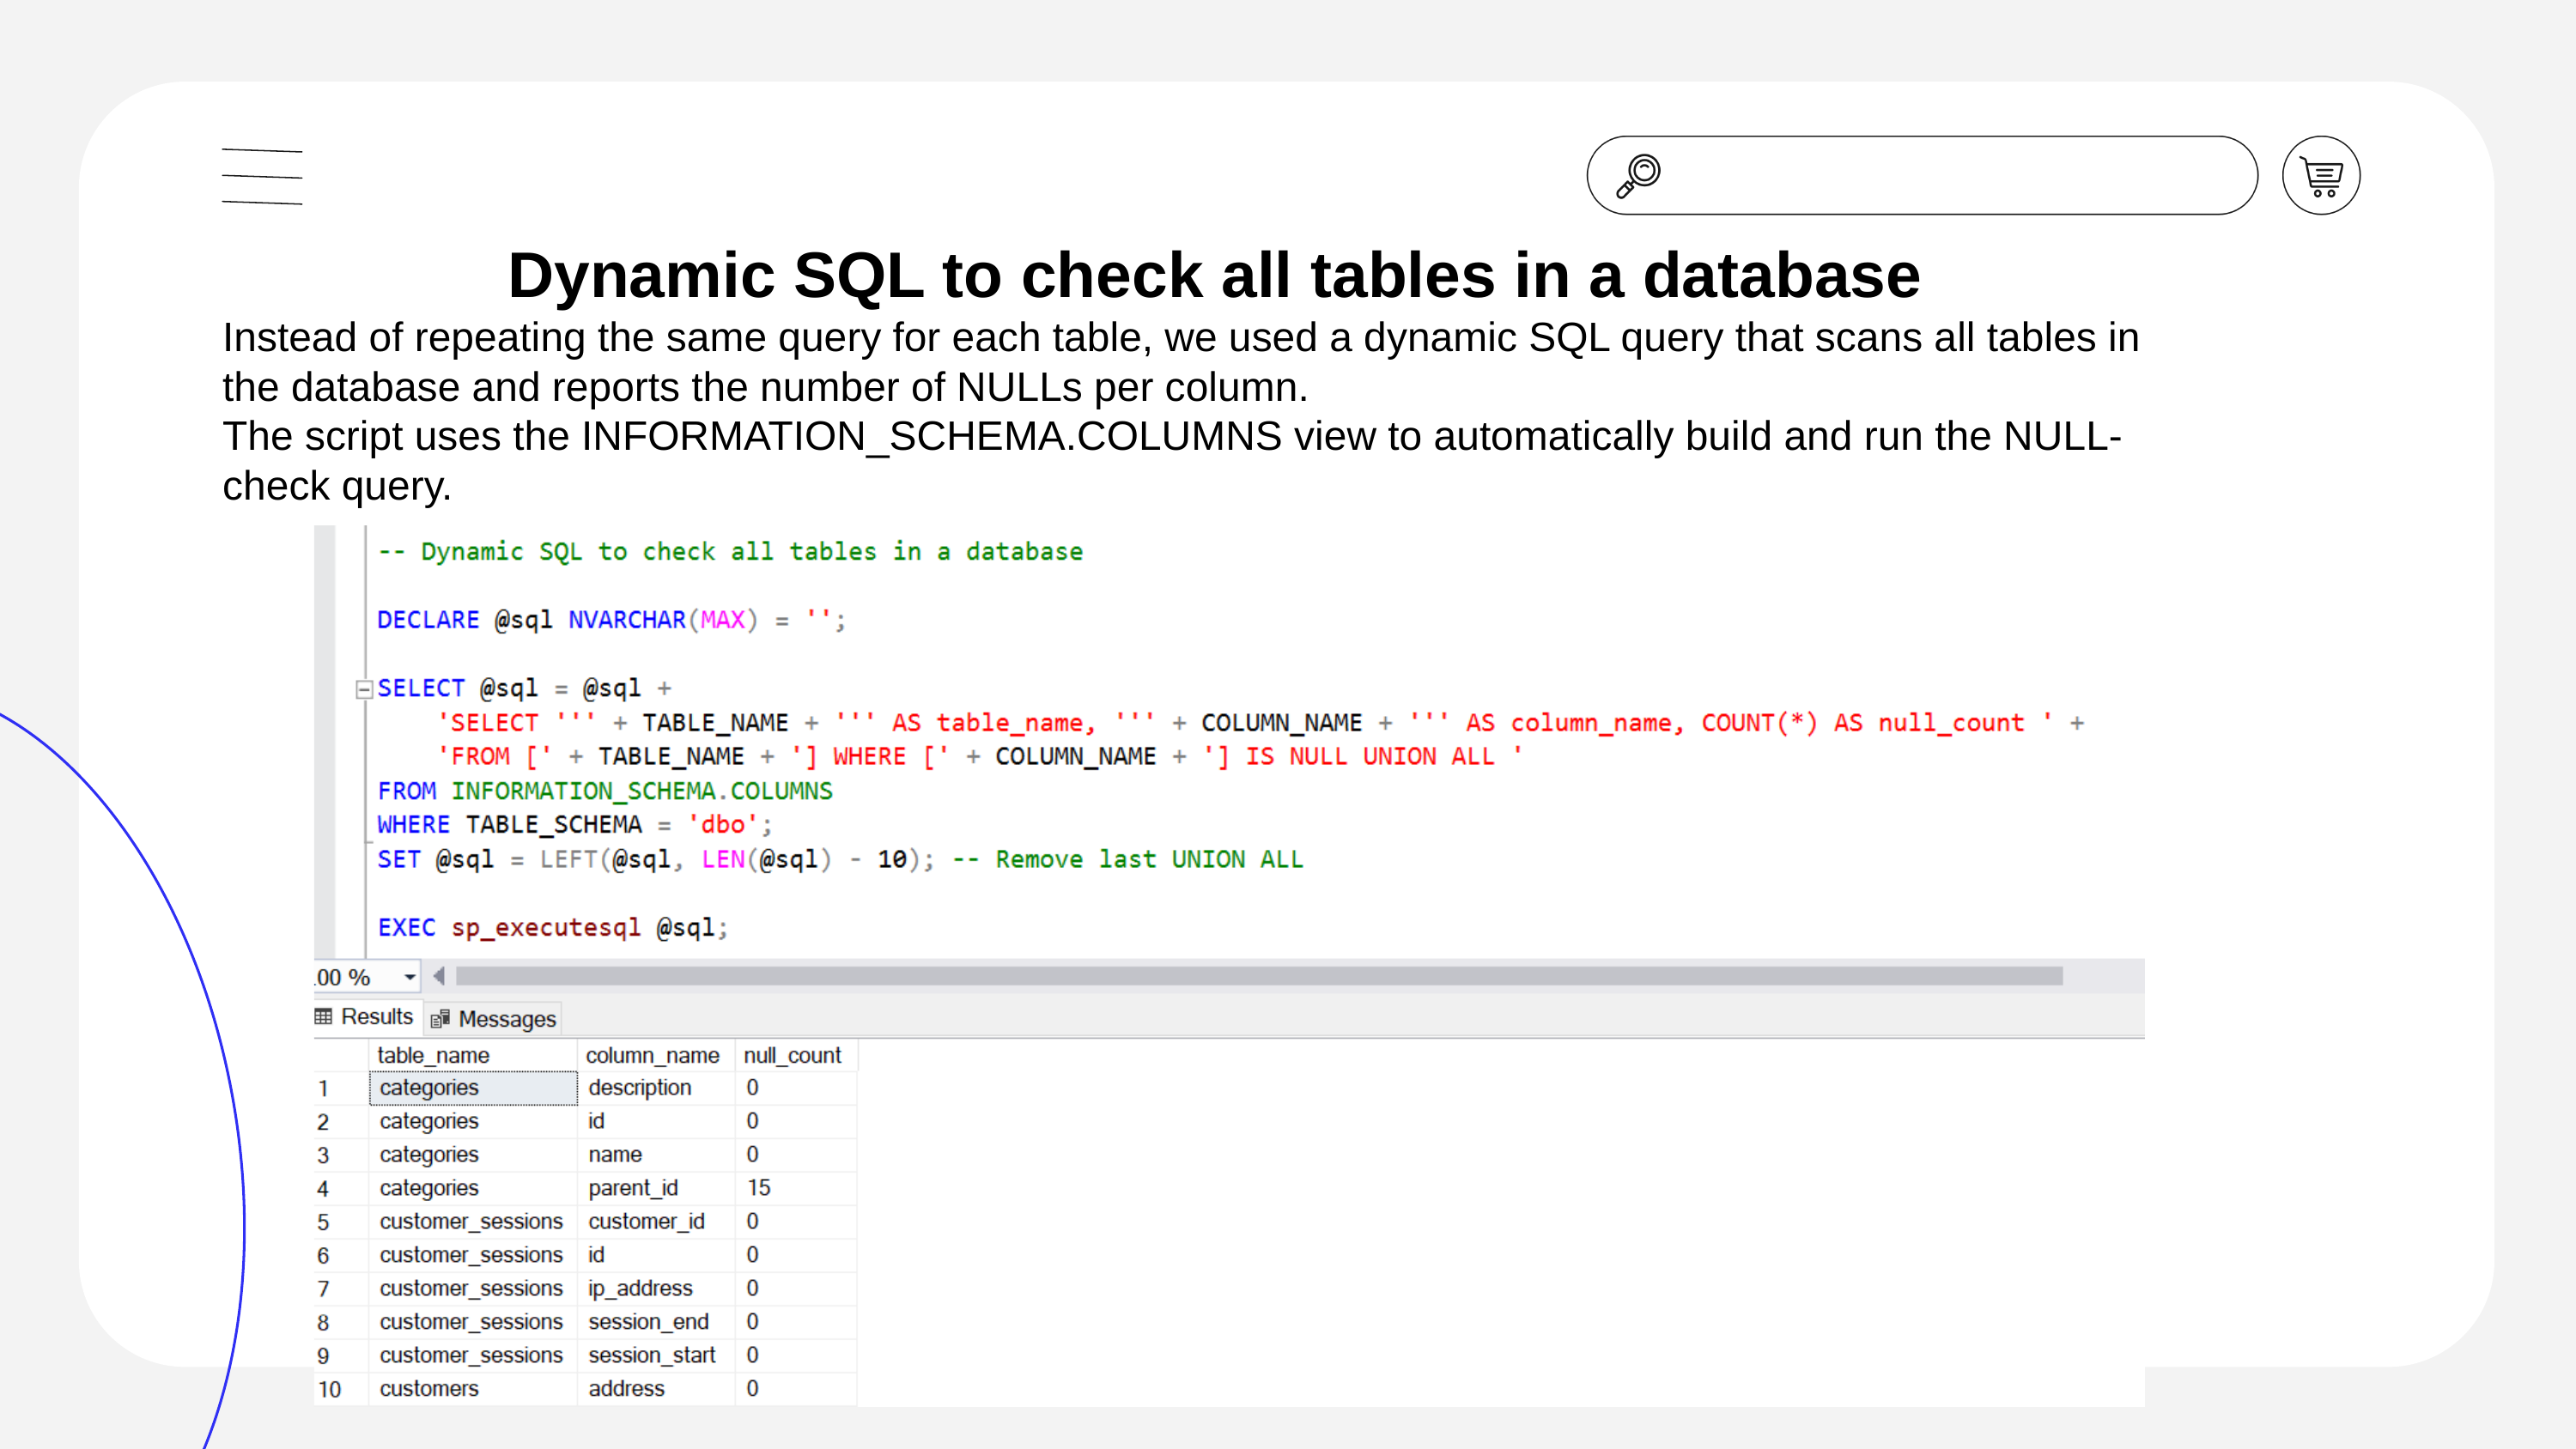

Dynamic SQL to check all tables in a database
Instead of repeating the same query for each table, we used a dynamic SQL query that scans all tables in the database and reports the number of NULLs per column.
The script uses the INFORMATION_SCHEMA.COLUMNS view to automatically build and run the NULL-check query.